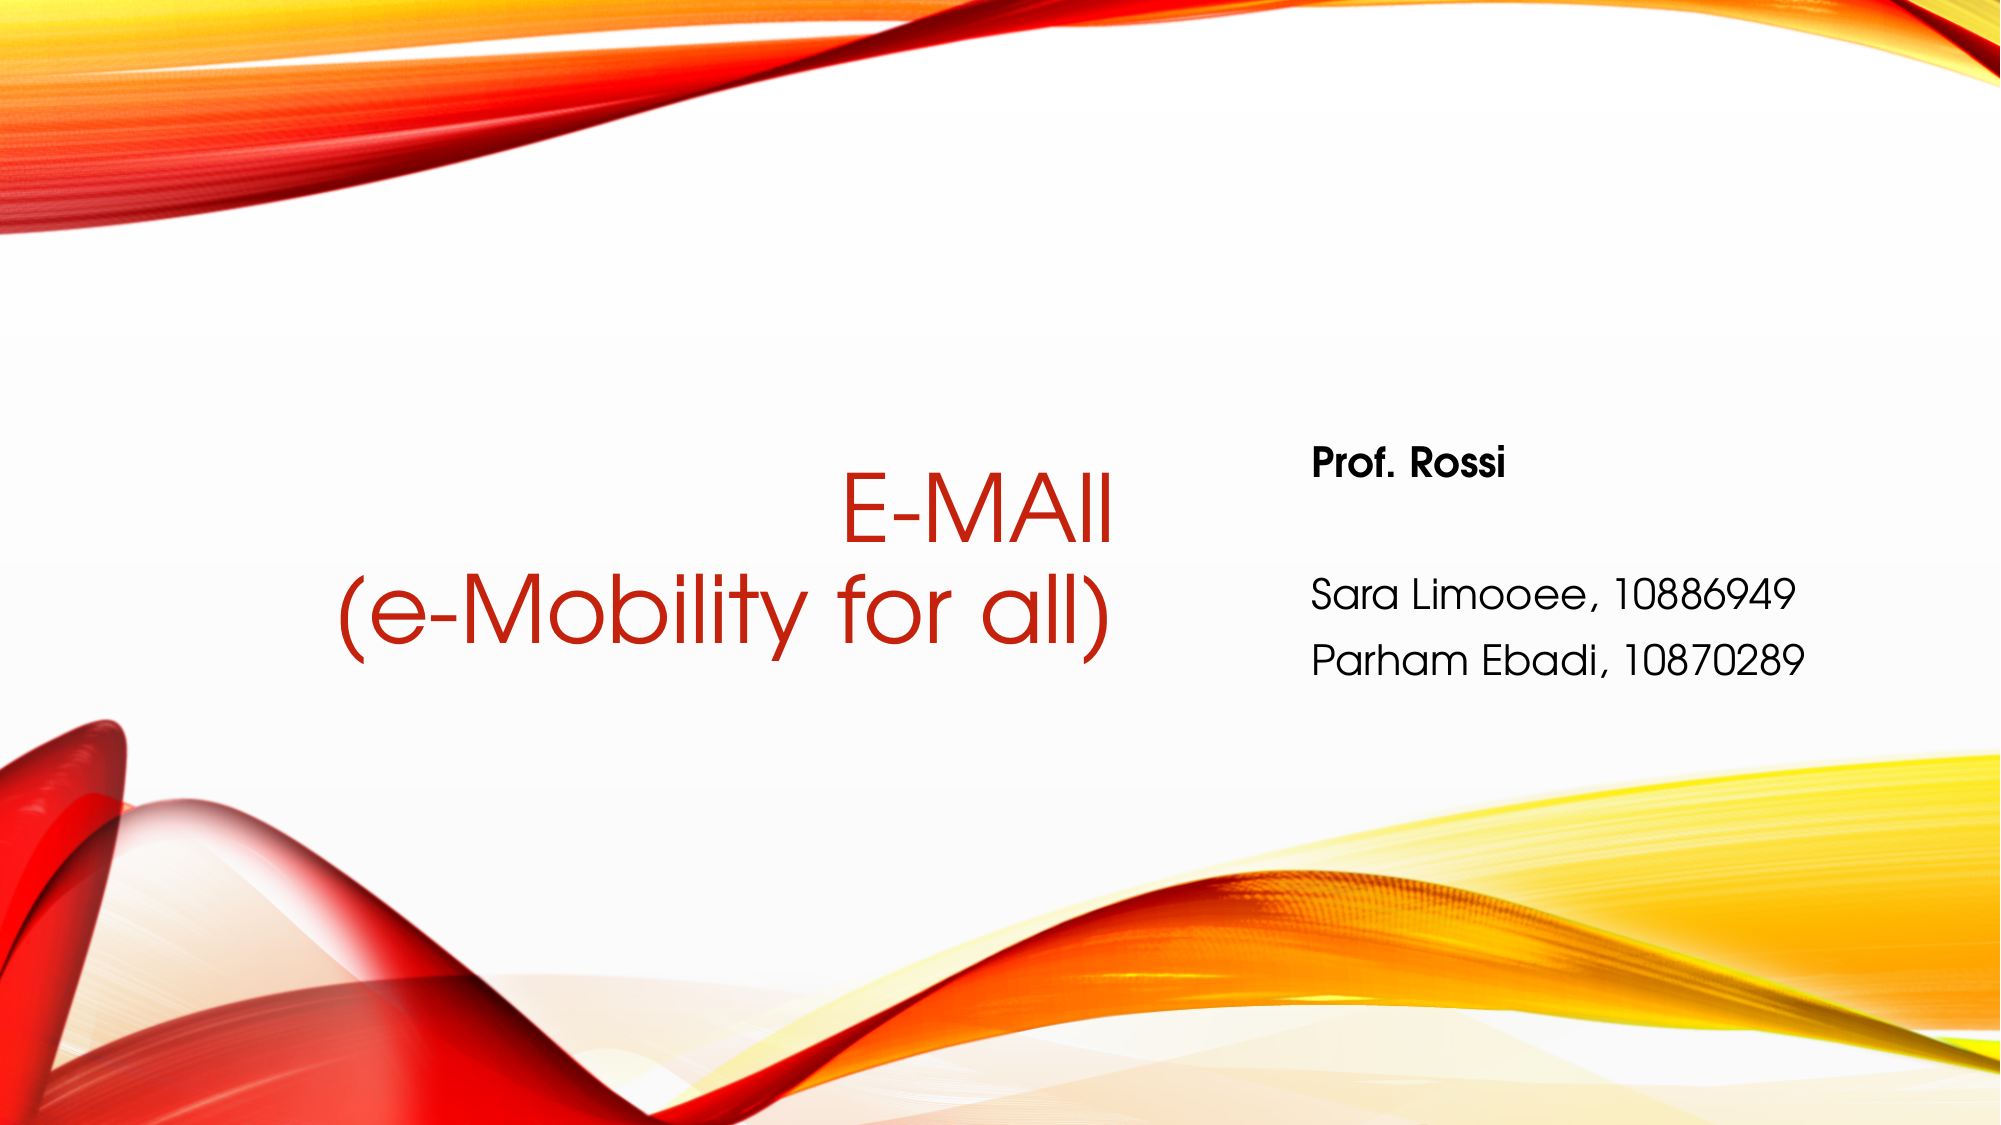

# E-MAll (e-Mobility for all)
Prof. Rossi

Sara Limooee, 10886949
Parham Ebadi, 10870289